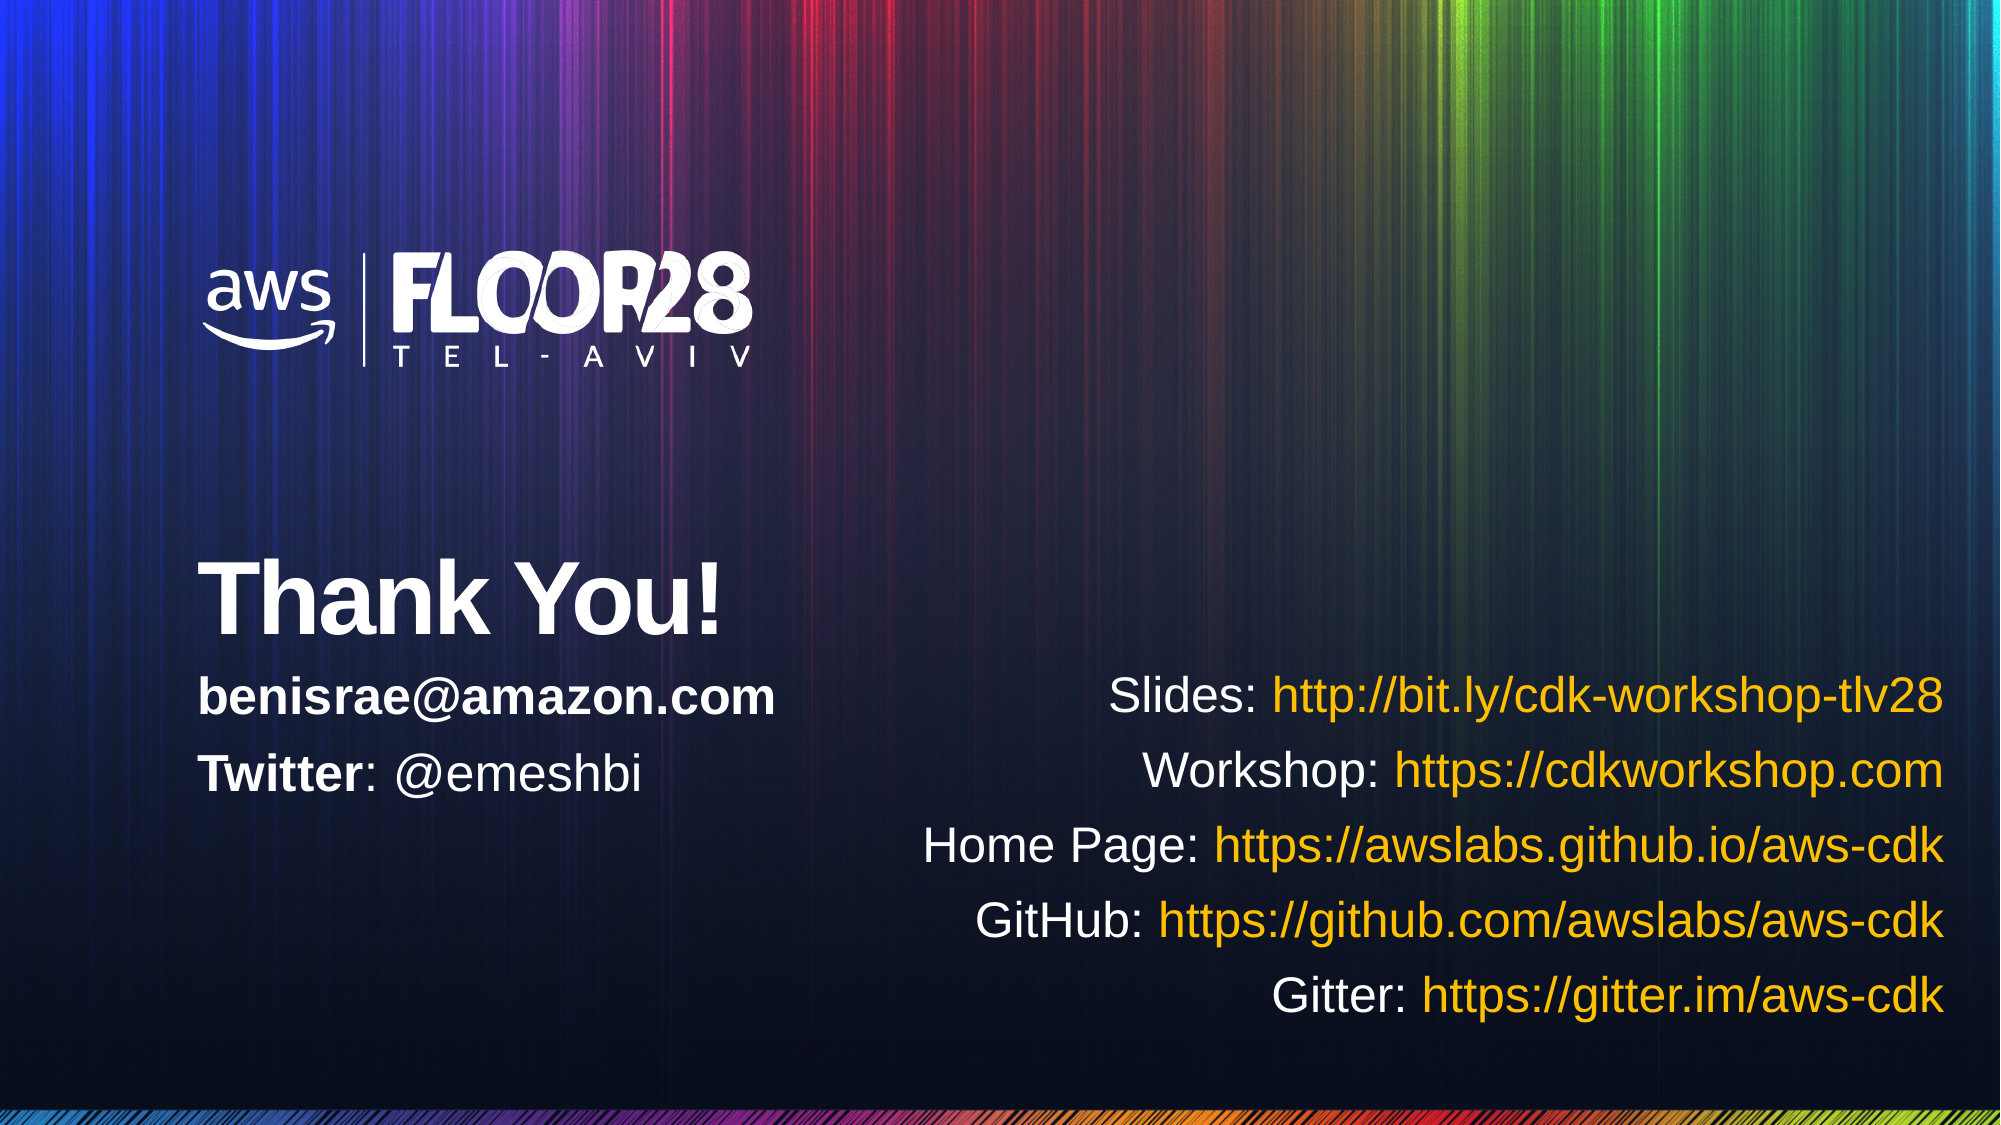

benisrae@amazon.com
Twitter: @emeshbi
Slides: http://bit.ly/cdk-workshop-tlv28
Workshop: https://cdkworkshop.com
Home Page: https://awslabs.github.io/aws-cdk
GitHub: https://github.com/awslabs/aws-cdk
Gitter: https://gitter.im/aws-cdk